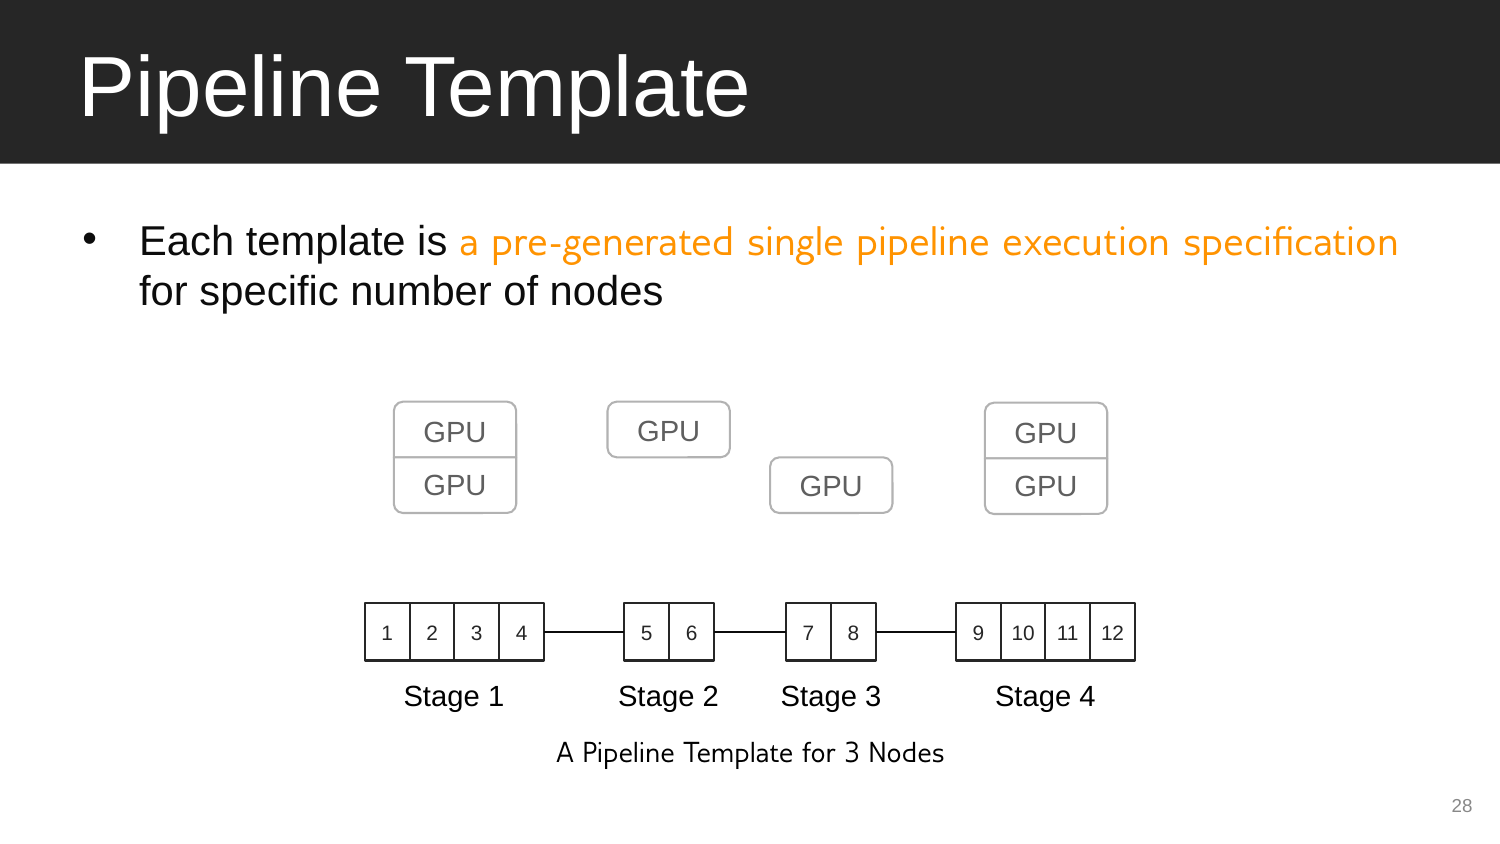

# Pipeline Template
Each template is a pre-generated single pipeline execution specification for specific number of nodes
GPU
GPU
GPU
GPU
GPU
GPU
1
2
3
4
5
6
7
8
9
10
11
12
Stage 1
Stage 2
Stage 3
Stage 4
A Pipeline Template for 3 Nodes
28